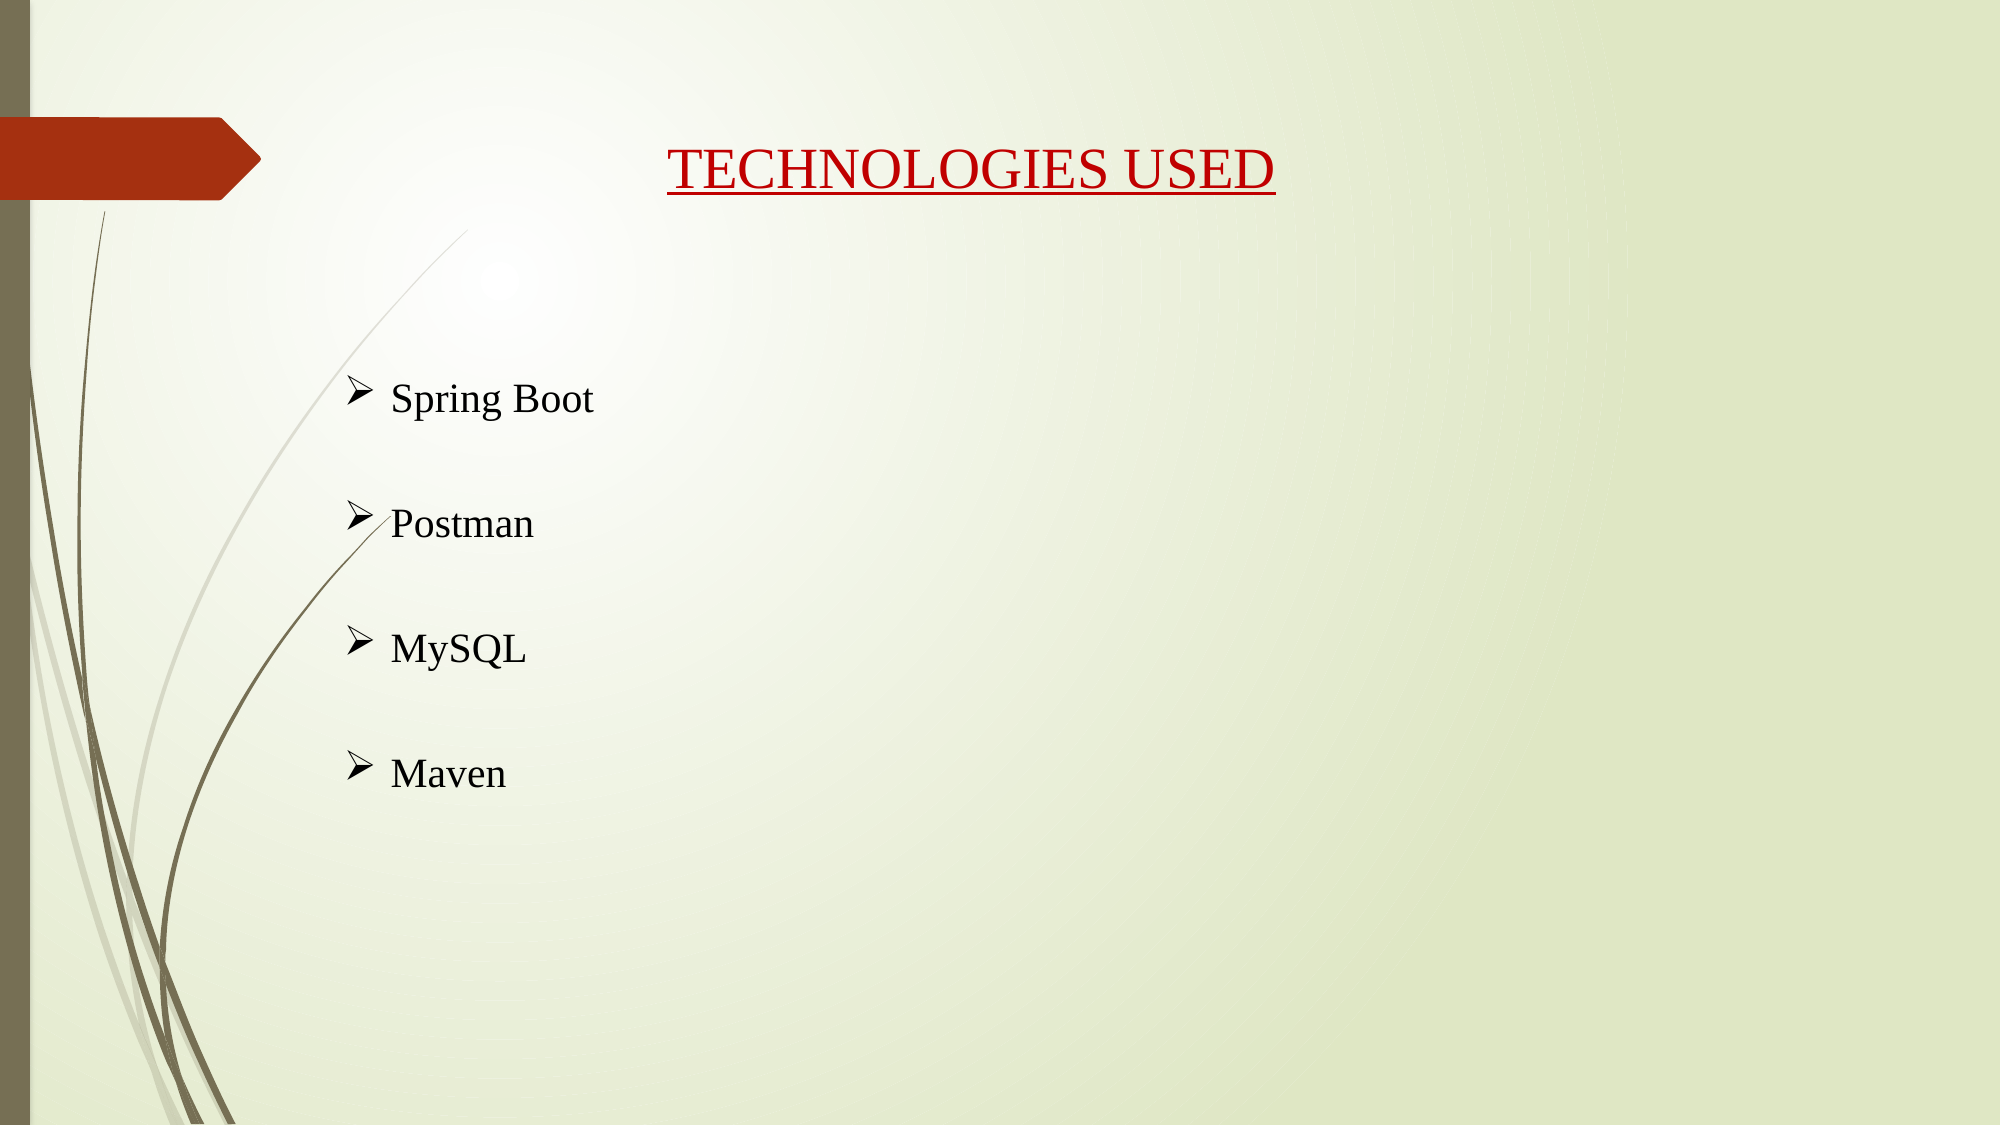

TECHNOLOGIES USED
Spring Boot
Postman
MySQL
Maven